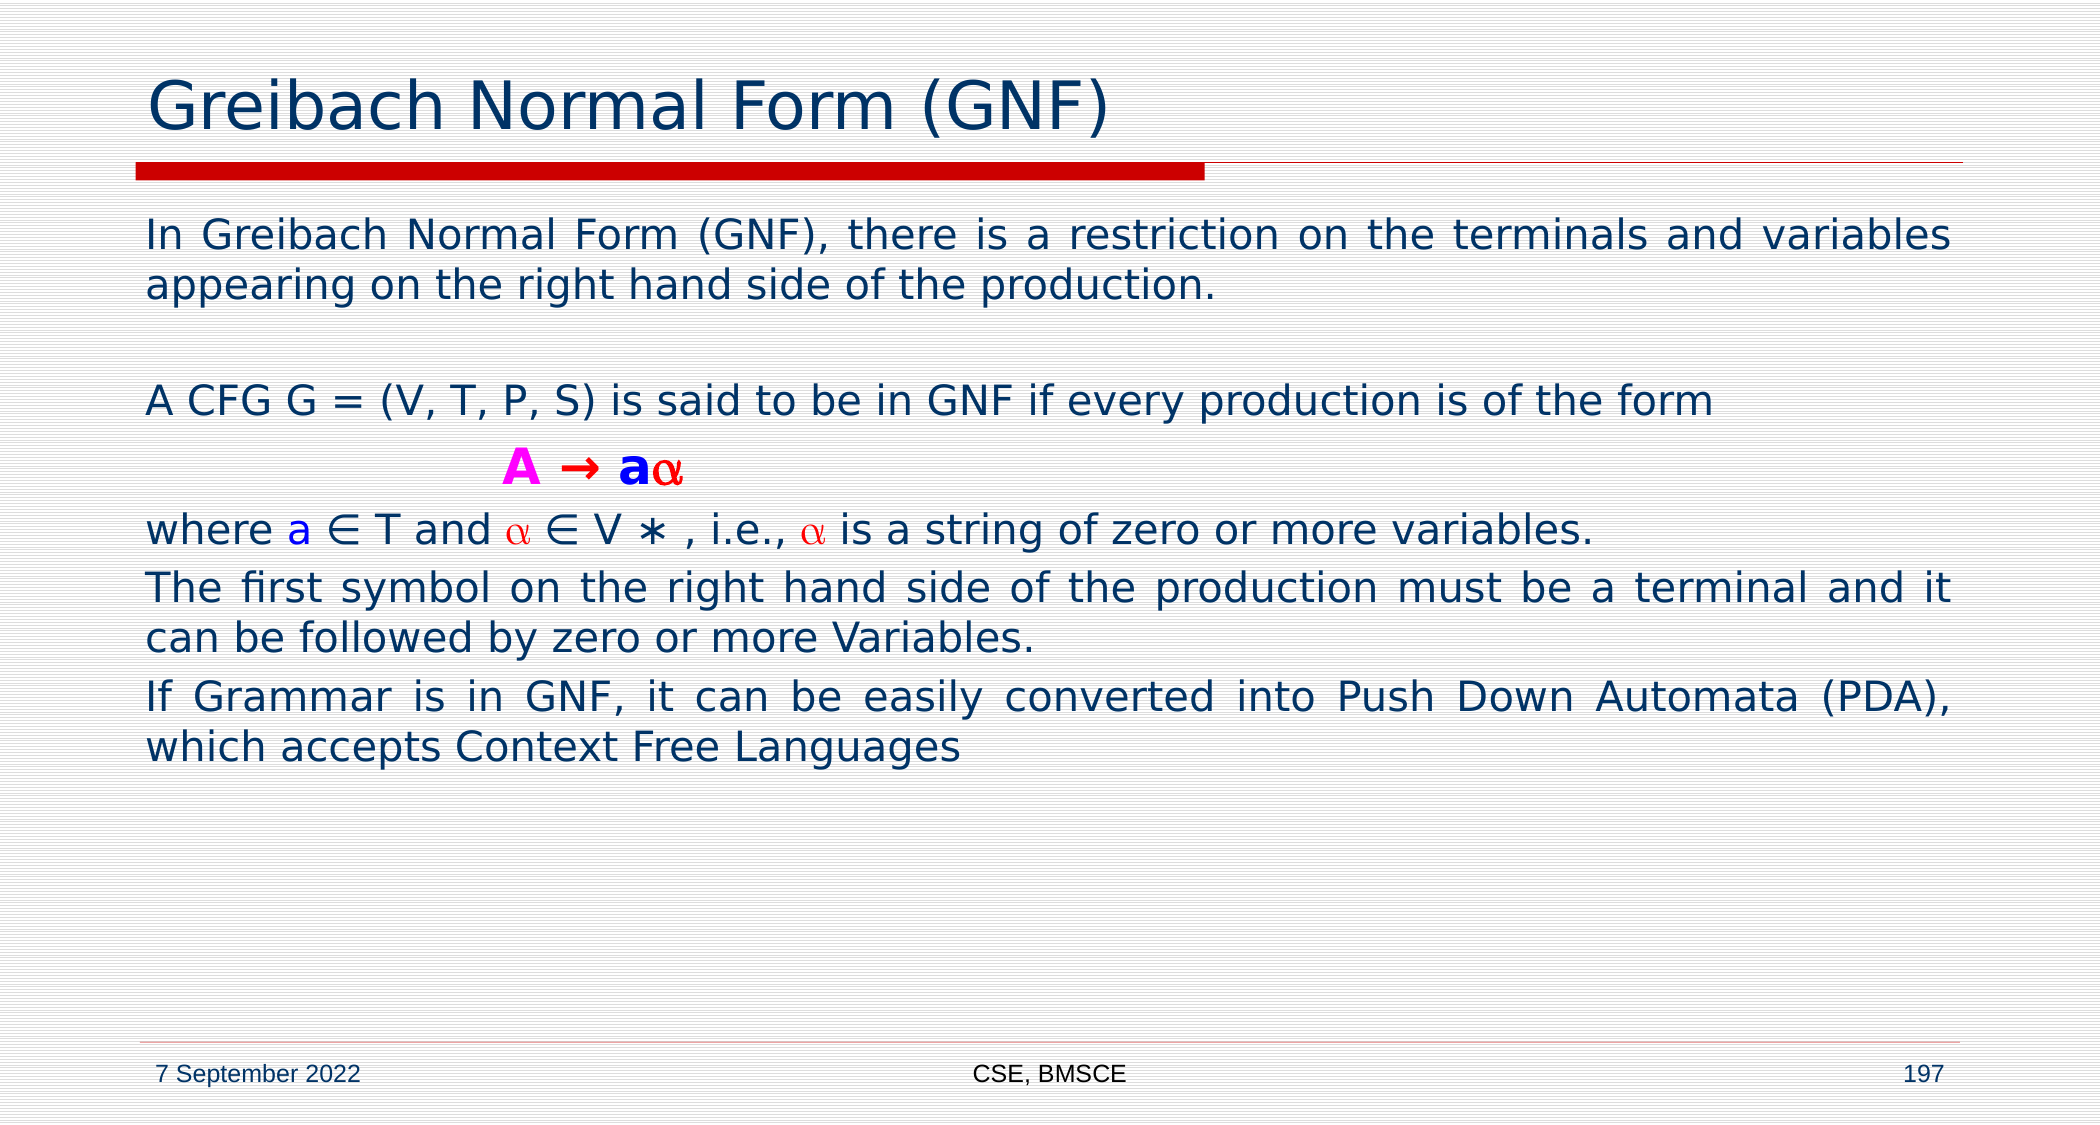

# Greibach Normal Form (GNF)
In Greibach Normal Form (GNF), there is a restriction on the terminals and variables appearing on the right hand side of the production.

A CFG G = (V, T, P, S) is said to be in GNF if every production is of the form
                           A → a⍺
where a ∈ T and ⍺ ∈ V ∗ , i.e., ⍺ is a string of zero or more variables.
The first symbol on the right hand side of the production must be a terminal and it can be followed by zero or more Variables.
If Grammar is in GNF, it can be easily converted into Push Down Automata (PDA), which accepts Context Free Languages
CSE, BMSCE
197
7 September 2022